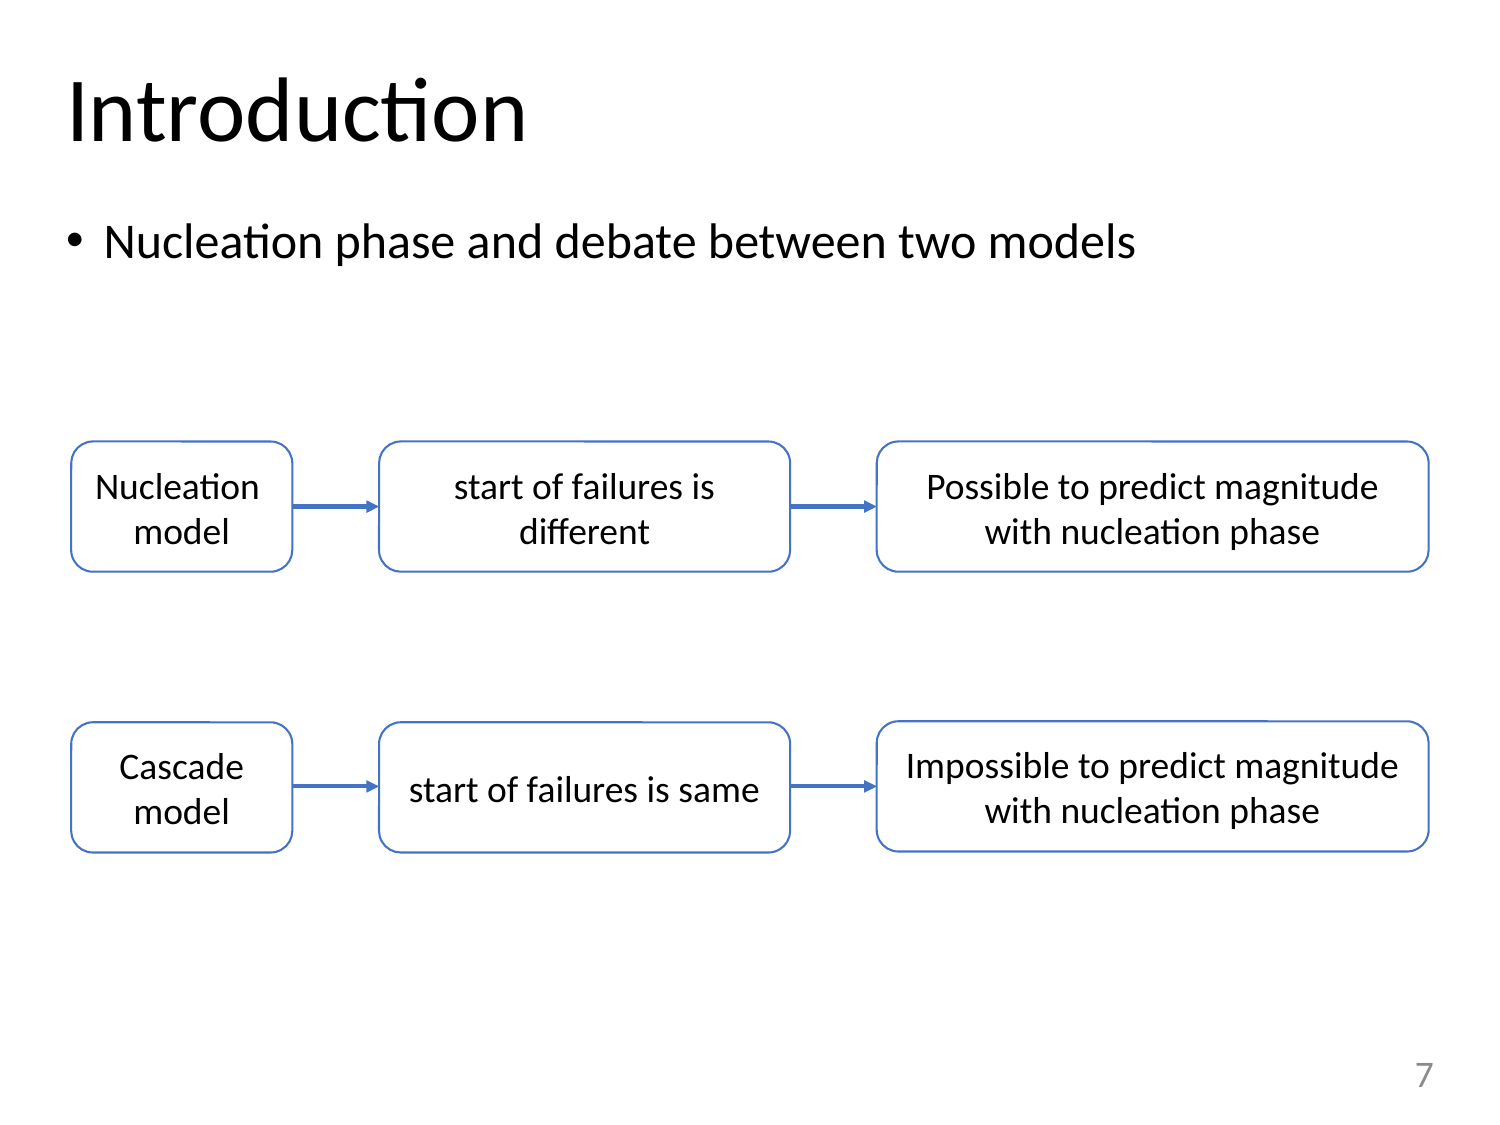

# Introduction
Nucleation phase and debate between two models
Nucleation
model
start of failures is different
Possible to predict magnitude with nucleation phase
Impossible to predict magnitude with nucleation phase
Cascade
model
start of failures is same
7